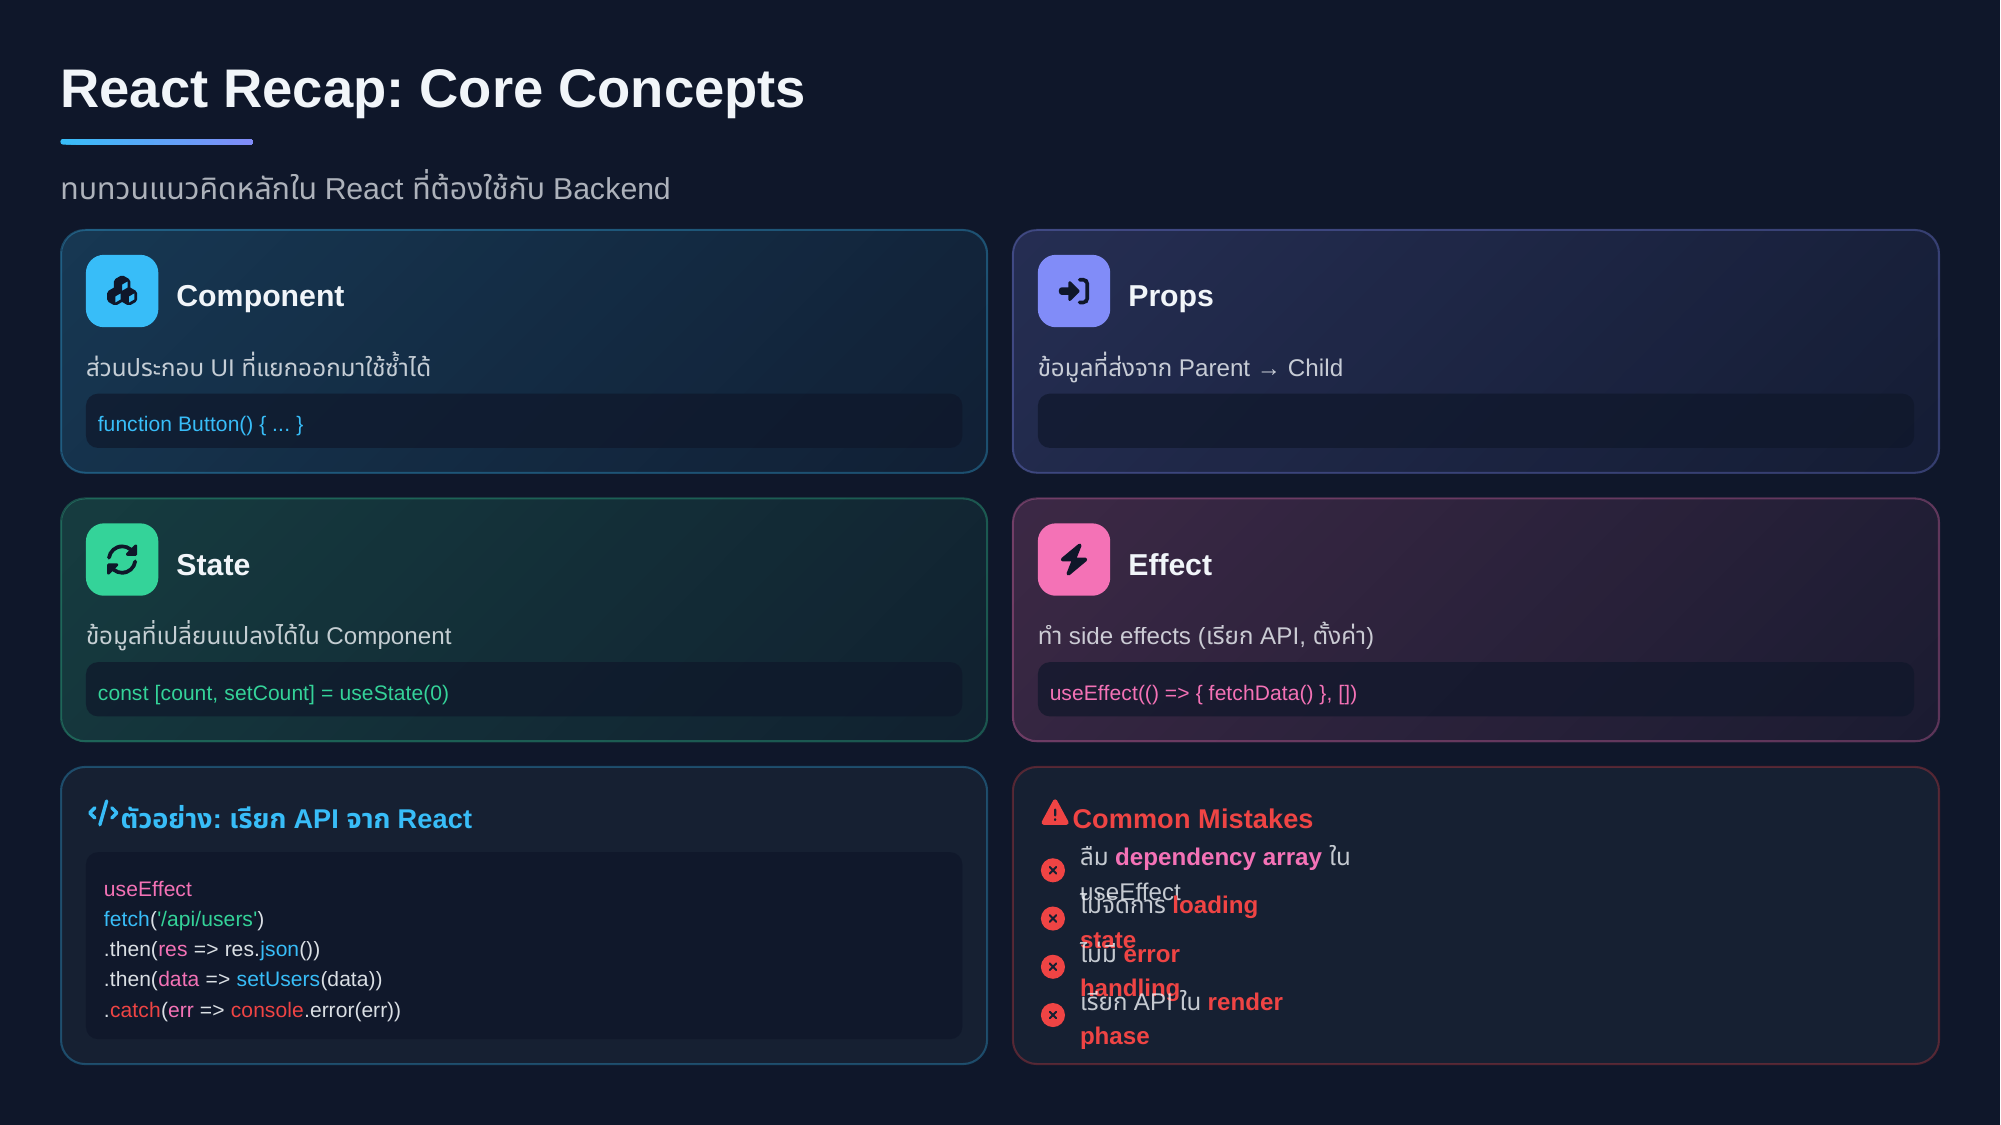

React Recap: Core Concepts

ทบทวนแนวคิดหลักใน React ที่ต้องใช้กับ Backend

Component
Props

ส่วนประกอบ UI ที่แยกออกมาใช้ซ้ำได้
ข้อมูลที่ส่งจาก Parent → Child

function Button() { ... }

State
Effect

ข้อมูลที่เปลี่ยนแปลงได้ใน Component
ทำ side effects (เรียก API, ตั้งค่า)

const [count, setCount] = useState(0)

useEffect(() => { fetchData() }, [])

ตัวอย่าง: เรียก API จาก React
Common Mistakes

ลืม dependency array ใน useEffect

useEffect
fetch('/api/users')
ไม่จัดการ loading state

.then(res => res.json())
ไม่มี error handling

.then(data => setUsers(data))
.catch(err => console.error(err))
เรียก API ใน render phase